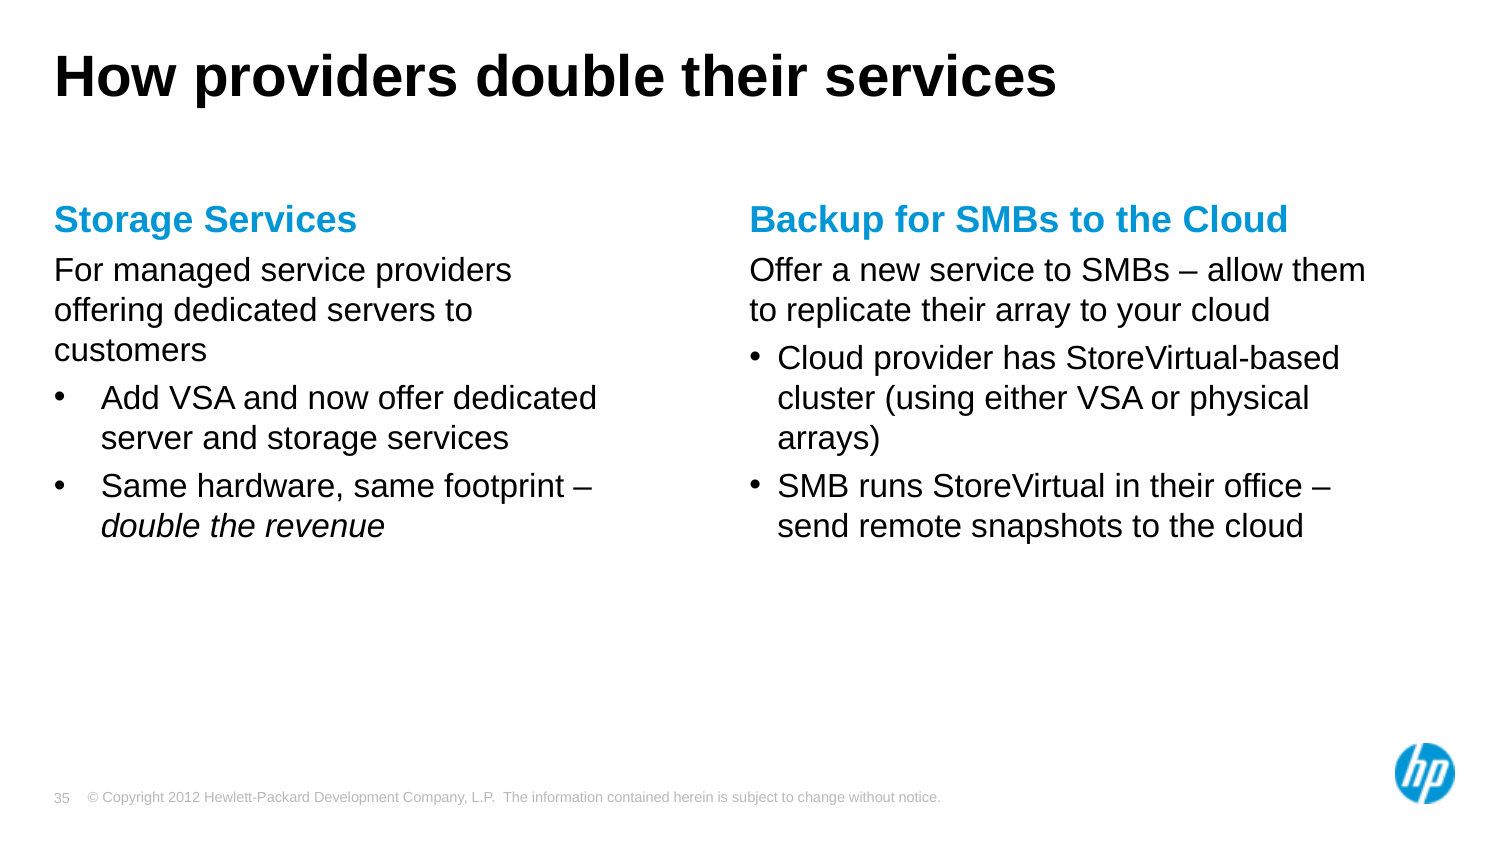

# How providers double their services
Backup for SMBs to the Cloud
Offer a new service to SMBs – allow them to replicate their array to your cloud
Cloud provider has StoreVirtual-based cluster (using either VSA or physical arrays)
SMB runs StoreVirtual in their office – send remote snapshots to the cloud
Storage Services
For managed service providers offering dedicated servers to customers
Add VSA and now offer dedicated server and storage services
Same hardware, same footprint – double the revenue